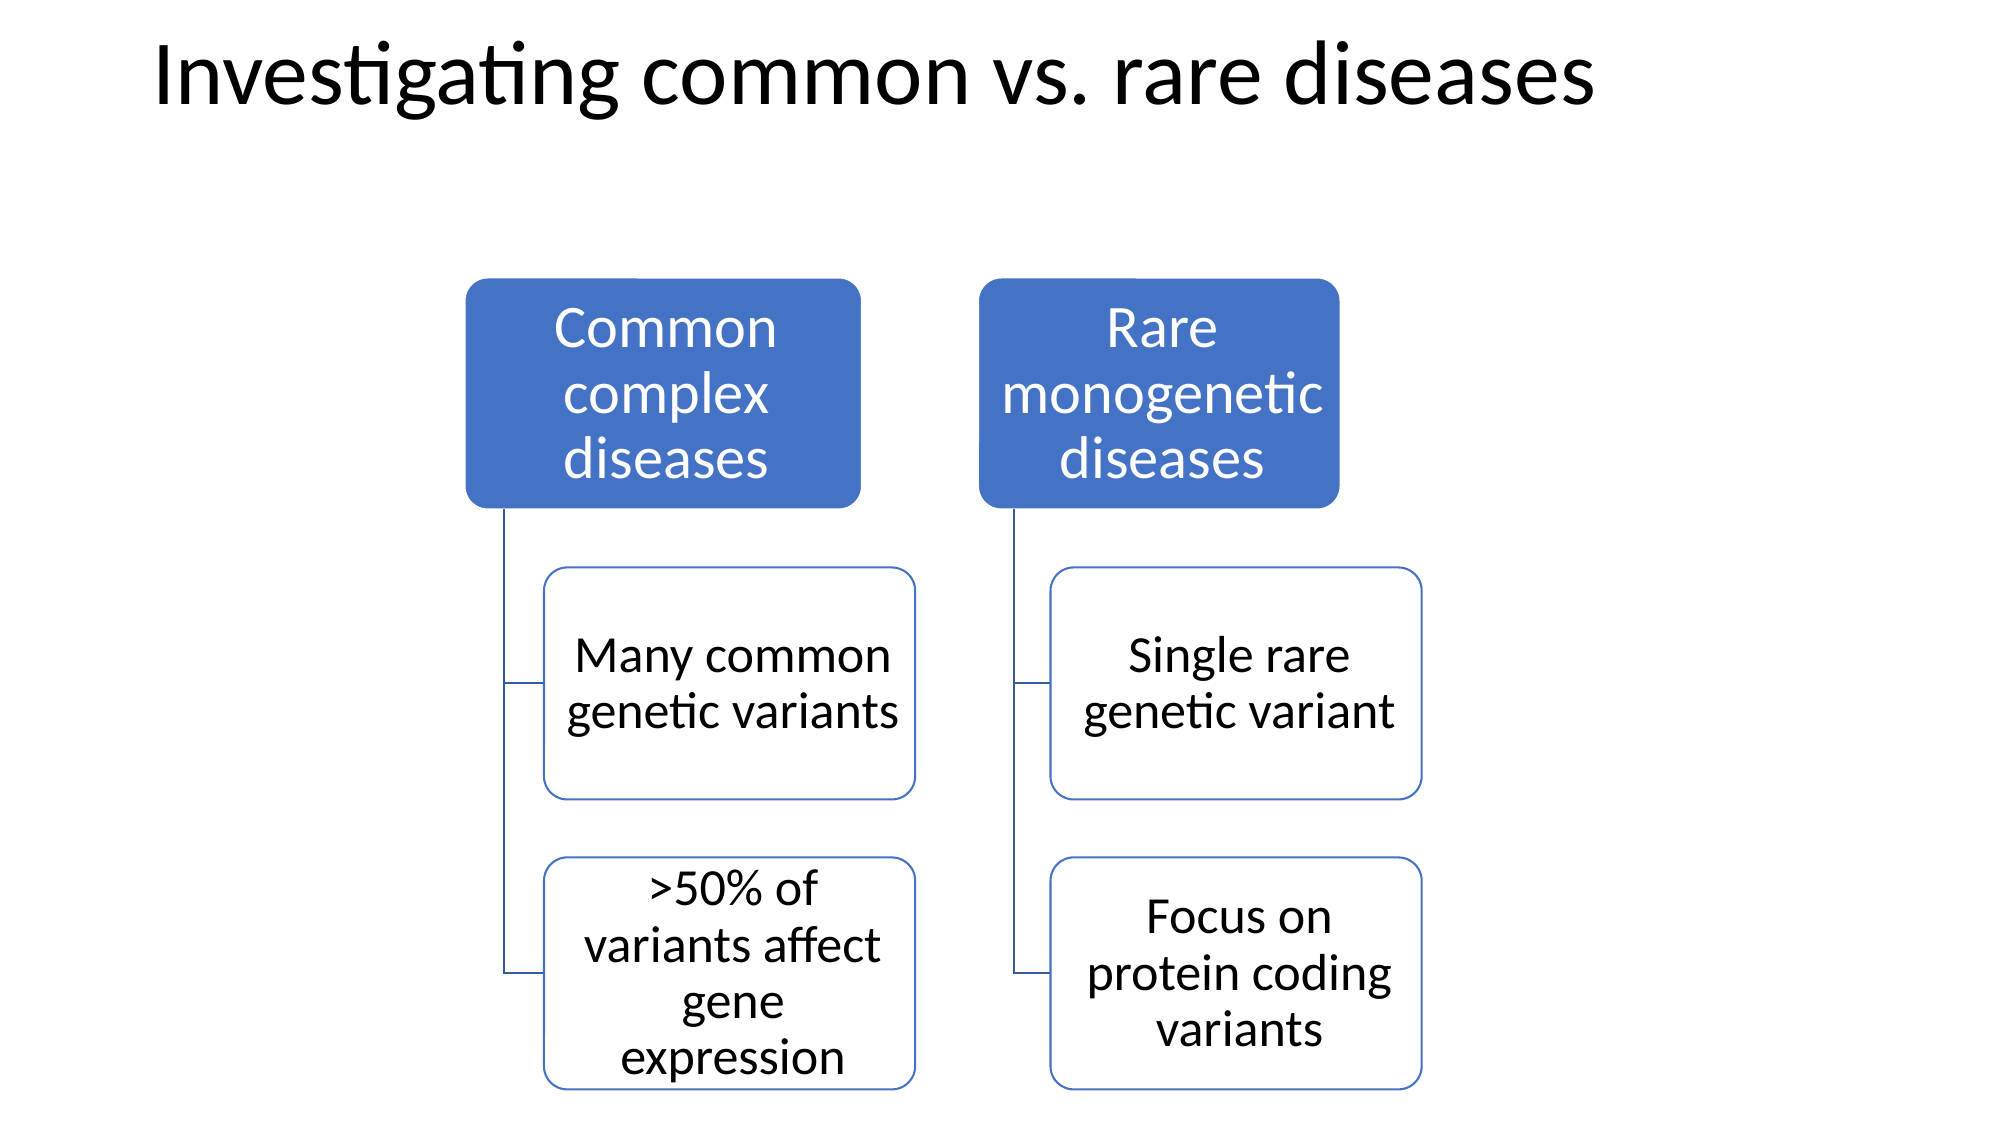

Investigating common vs. rare diseases
Common complex diseases
Many common genetic variants
>50% of variants affect gene expression
Rare monogenetic diseases
Single rare genetic variant
Focus on protein coding variants